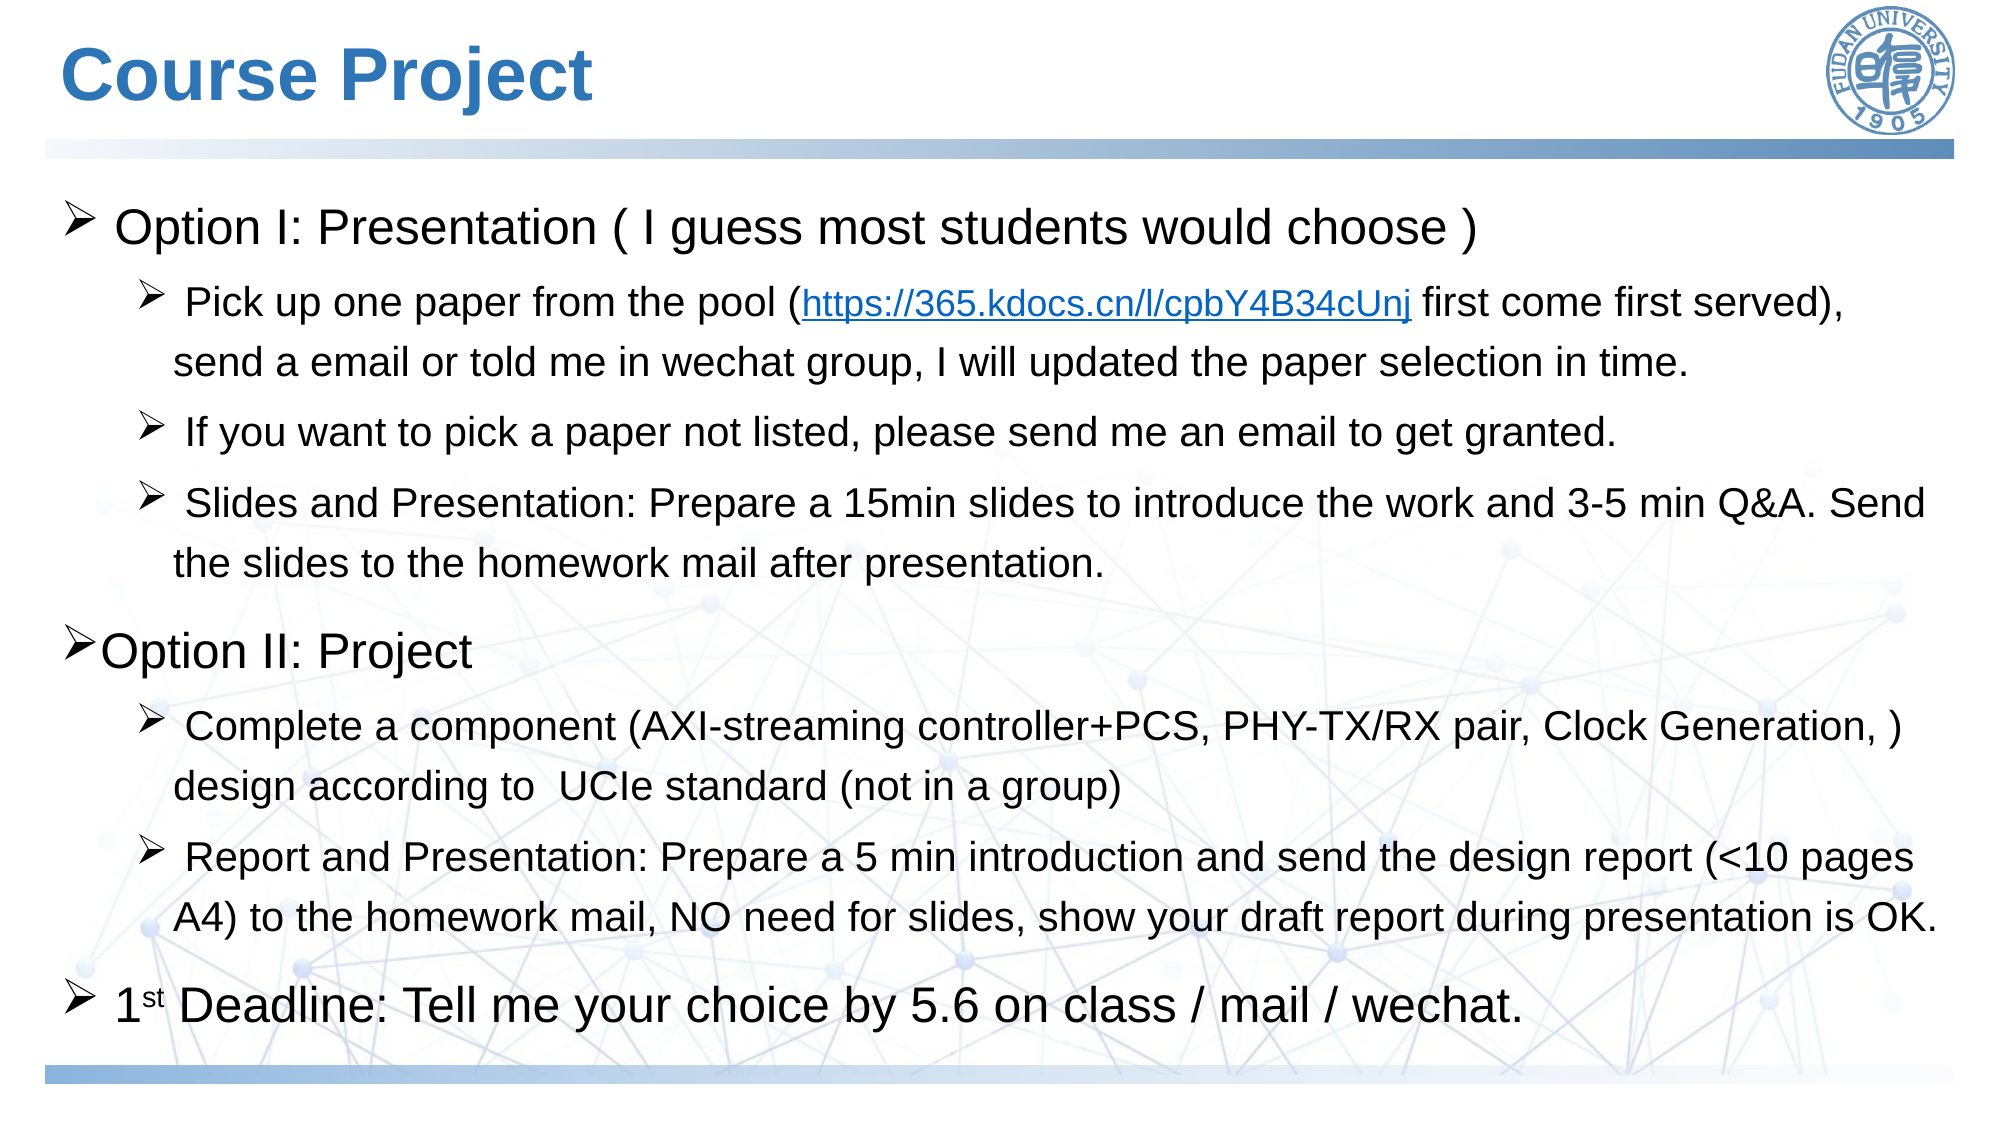

# Course Project
 Option I: Presentation ( I guess most students would choose )
 Pick up one paper from the pool (https://365.kdocs.cn/l/cpbY4B34cUnj first come first served), send a email or told me in wechat group, I will updated the paper selection in time.
 If you want to pick a paper not listed, please send me an email to get granted.
 Slides and Presentation: Prepare a 15min slides to introduce the work and 3-5 min Q&A. Send the slides to the homework mail after presentation.
Option II: Project
 Complete a component (AXI-streaming controller+PCS, PHY-TX/RX pair, Clock Generation, ) design according to  UCIe standard (not in a group)
 Report and Presentation: Prepare a 5 min introduction and send the design report (<10 pages A4) to the homework mail, NO need for slides, show your draft report during presentation is OK.
 1st Deadline: Tell me your choice by 5.6 on class / mail / wechat.